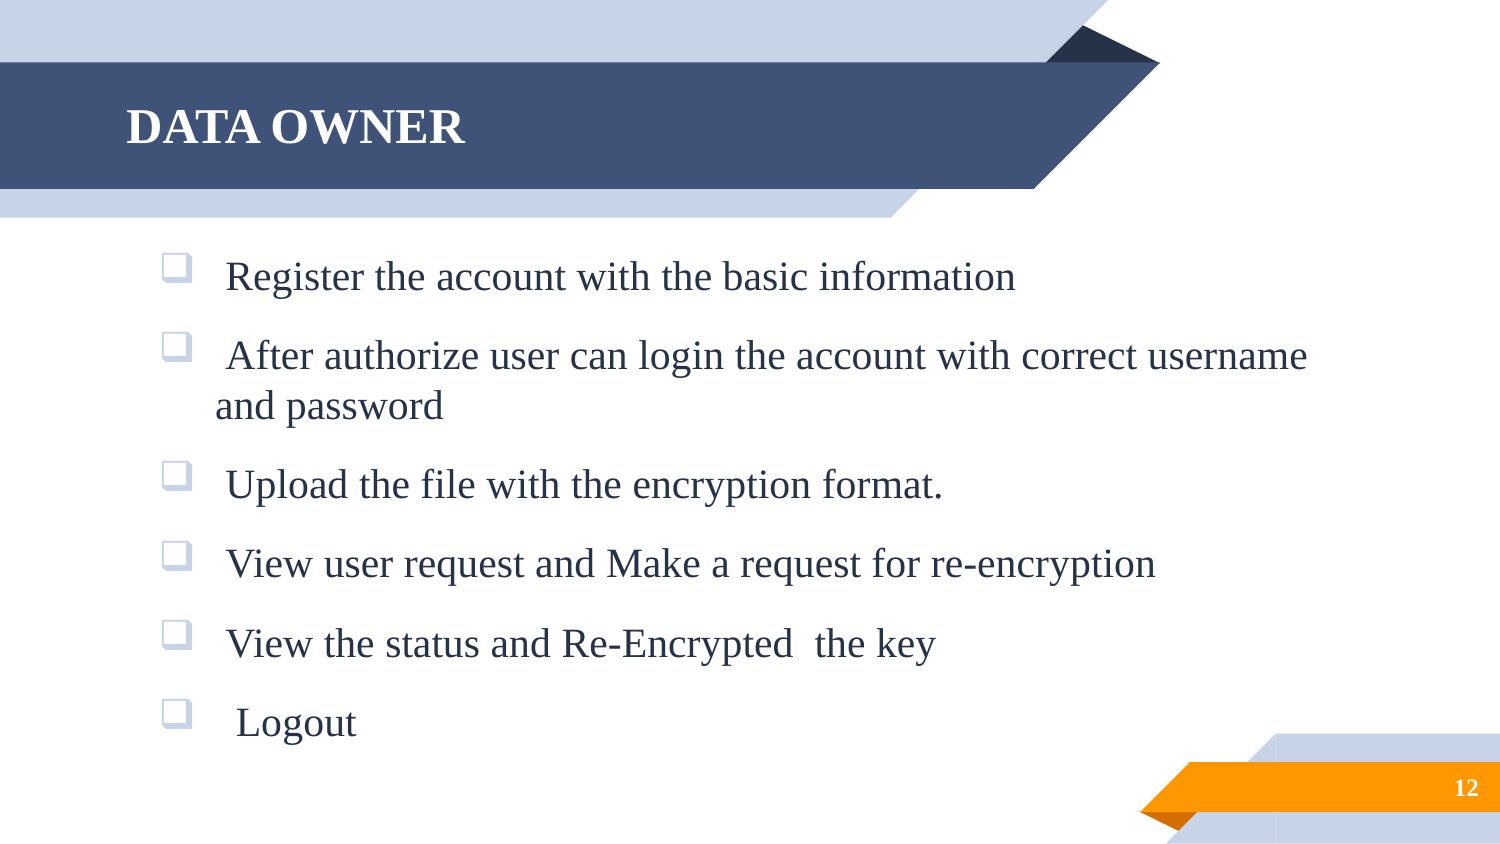

# DATA OWNER
 Register the account with the basic information
 After authorize user can login the account with correct username and password
 Upload the file with the encryption format.
 View user request and Make a request for re-encryption
 View the status and Re-Encrypted  the key
  Logout
12